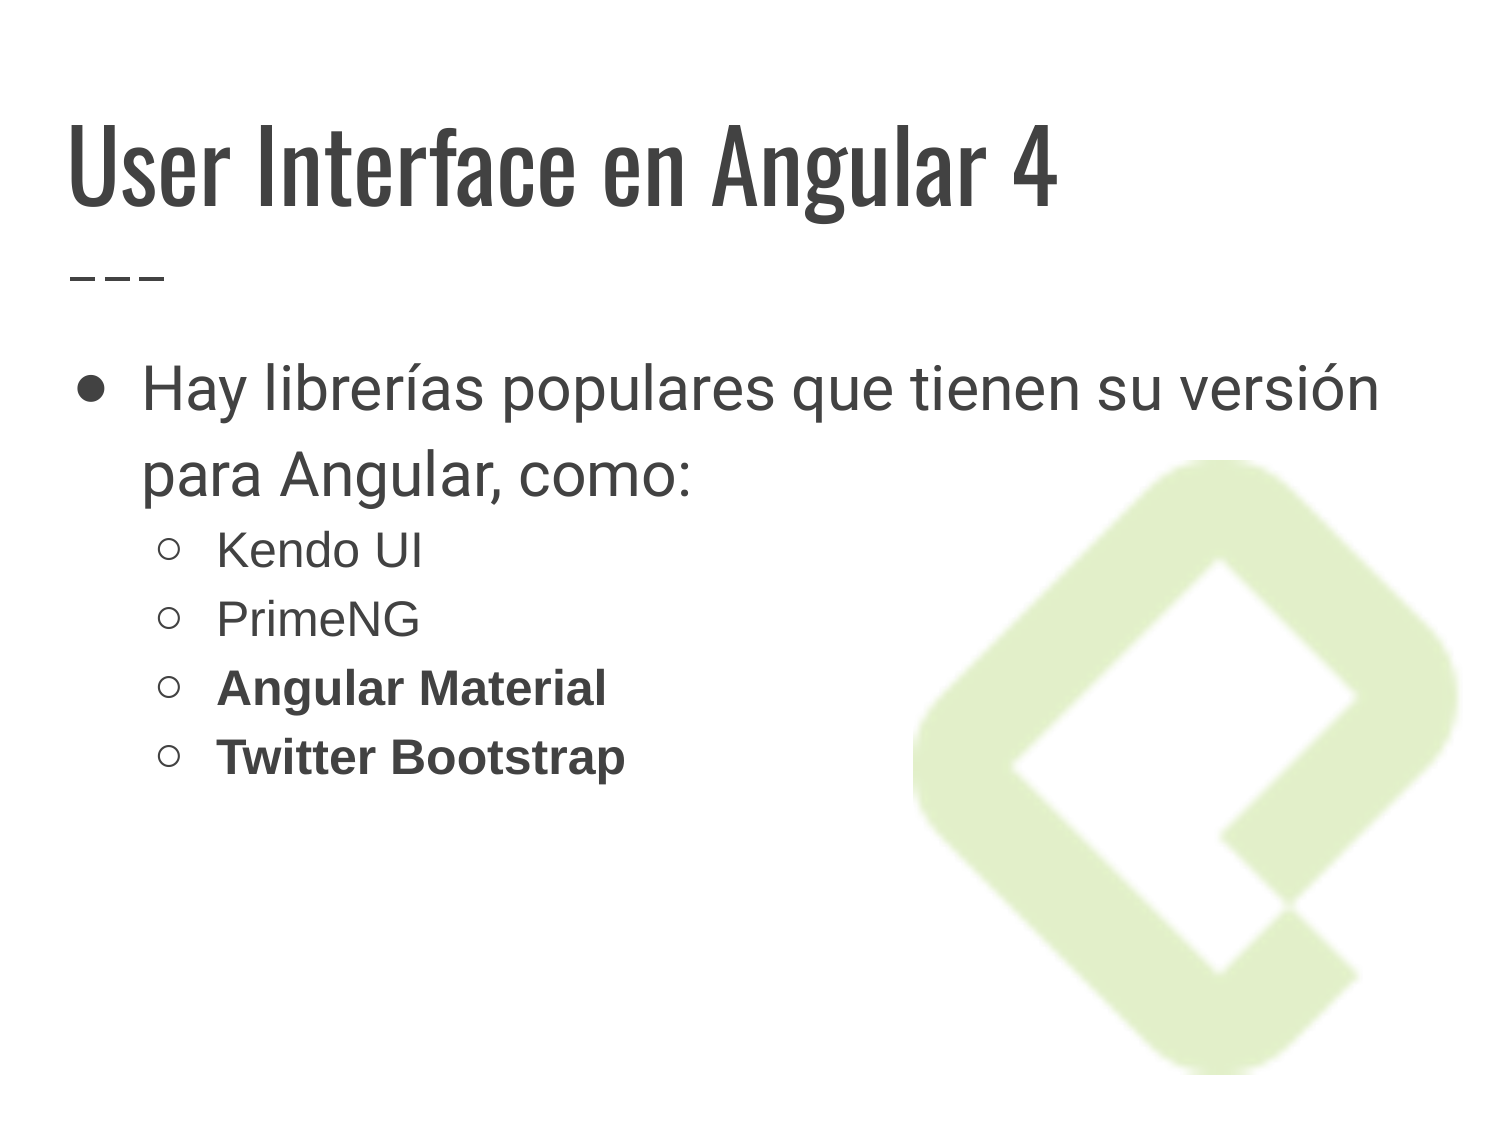

# User Interface en Angular 4
Hay librerías populares que tienen su versión para Angular, como:
Kendo UI
PrimeNG
Angular Material
Twitter Bootstrap